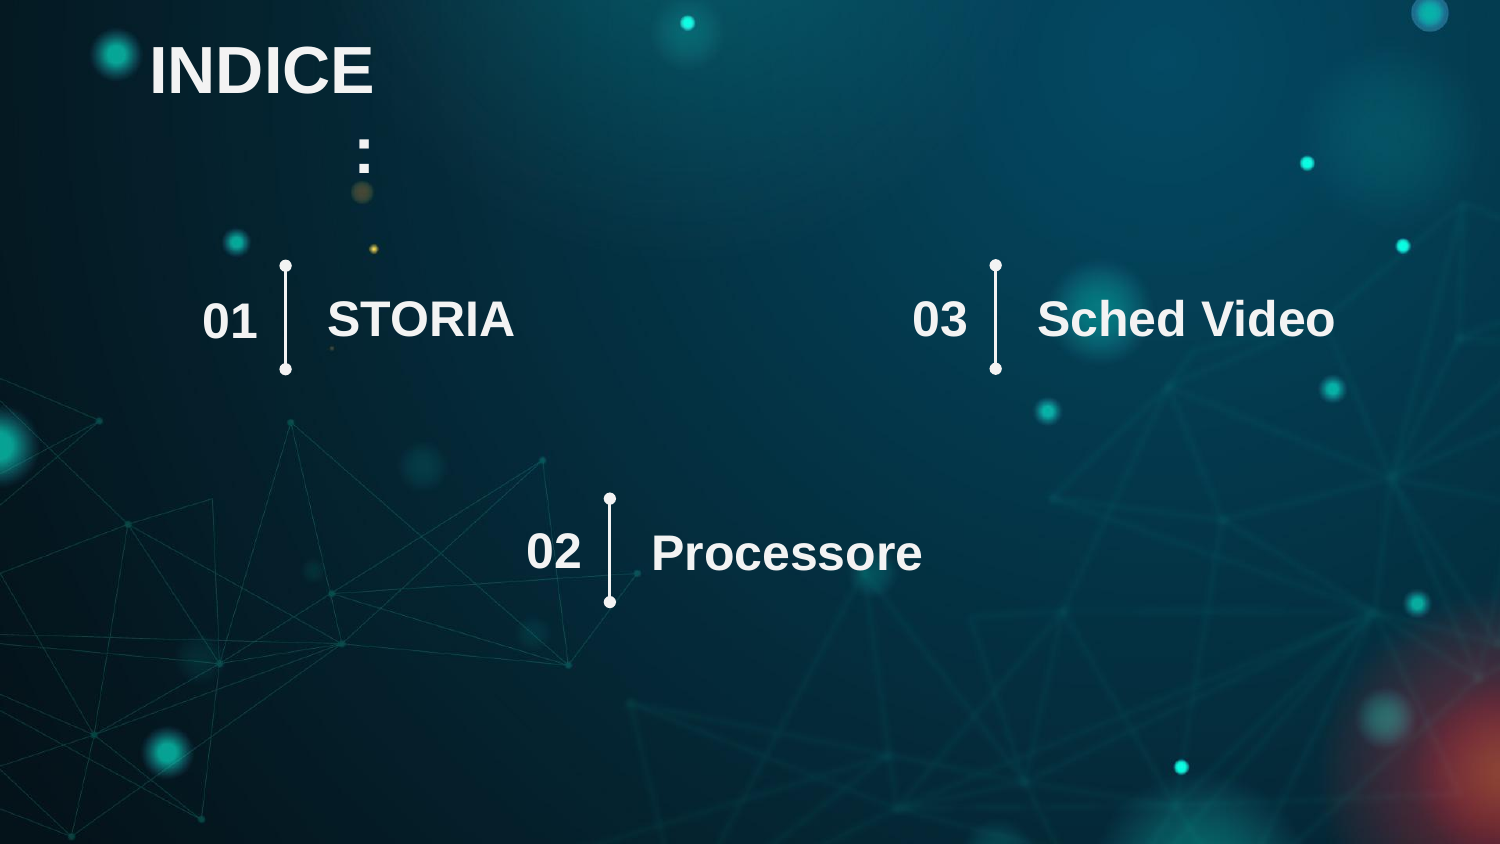

INDICE:
# STORIA
03
Sched Video
01
02
Processore